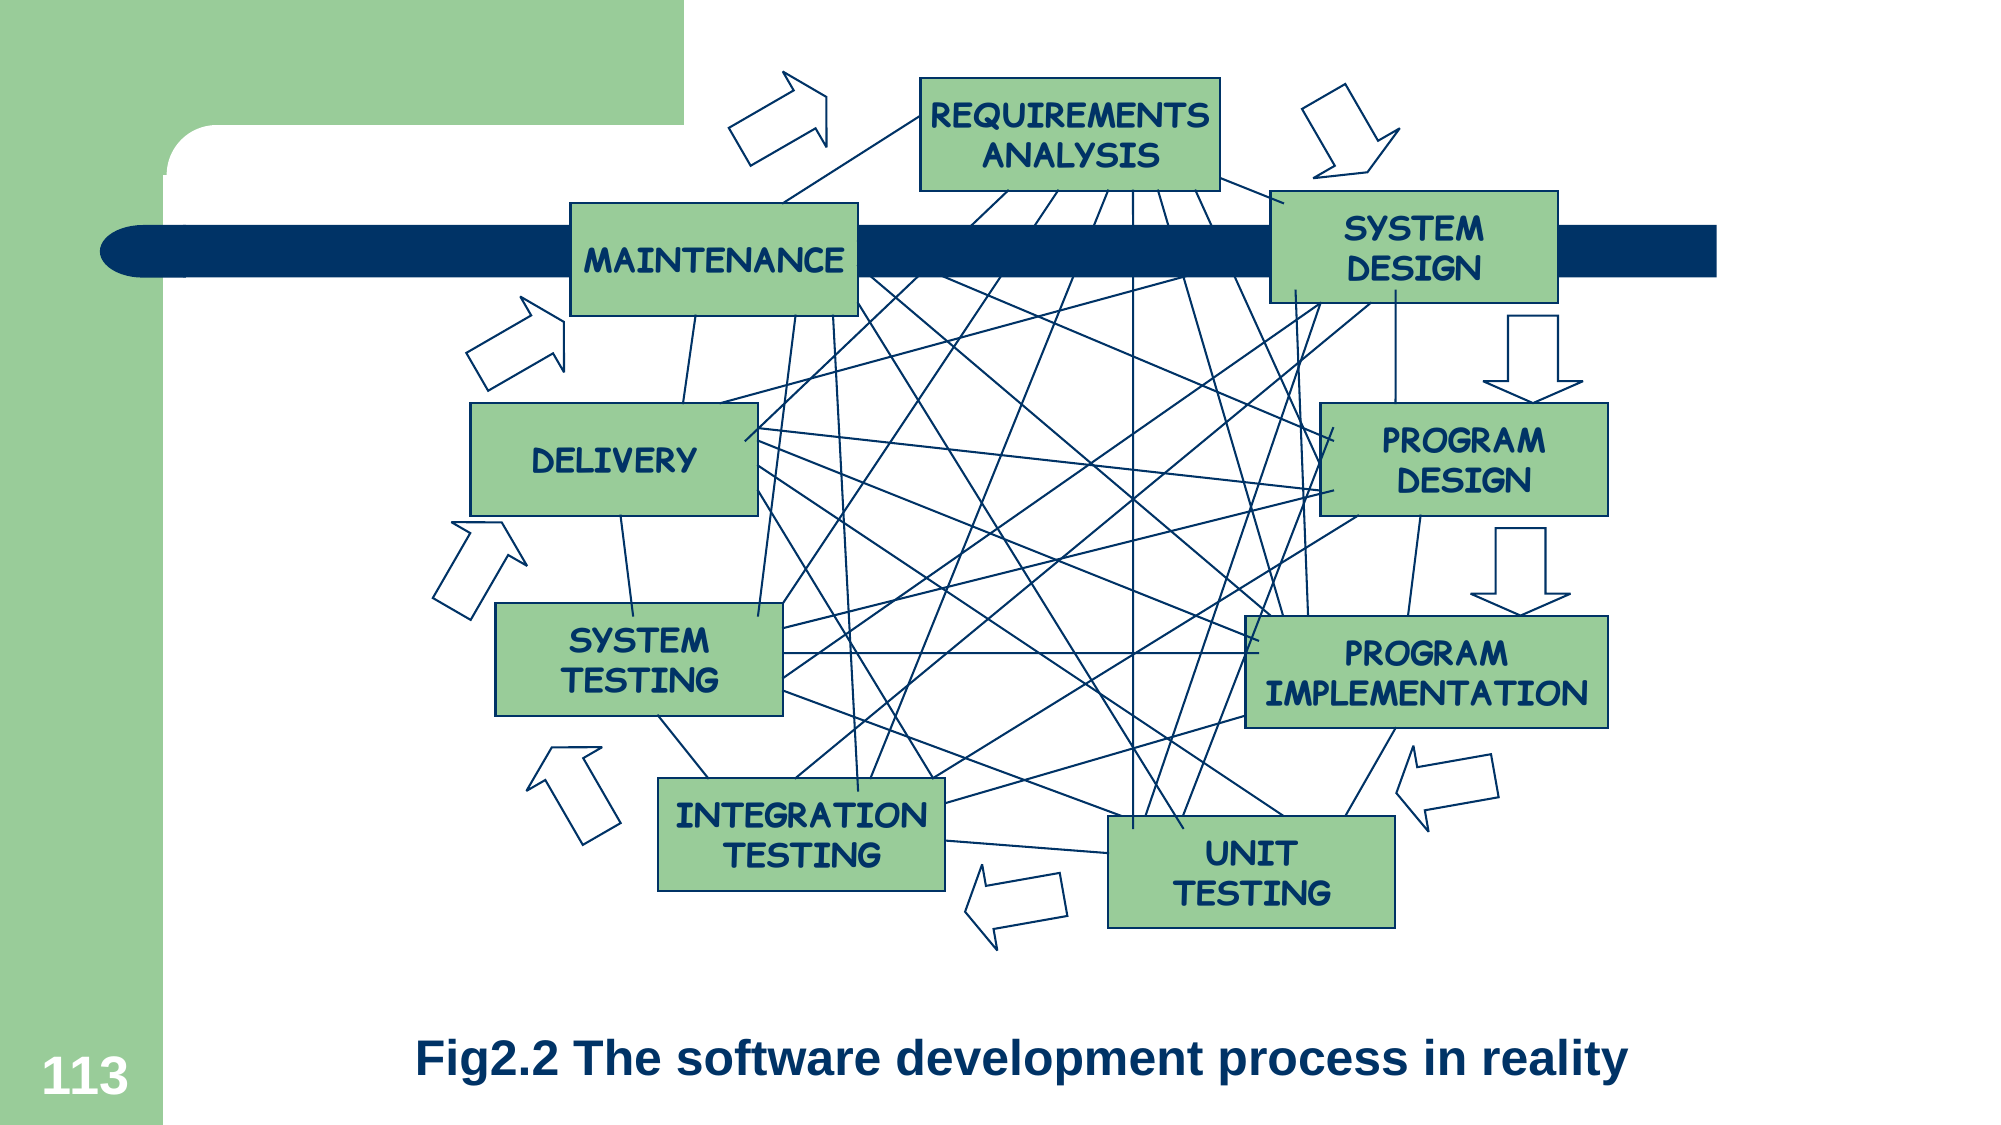

REQUIREMENTS
ANALYSIS

SYSTEM
DESIGN
MAINTENANCE

DELIVERY
PROGRAM
DESIGN

SYSTEM
TESTING
PROGRAM
IMPLEMENTATION

INTEGRATION
TESTING
UNIT
TESTING

Fig2.2 The software development process in reality
113